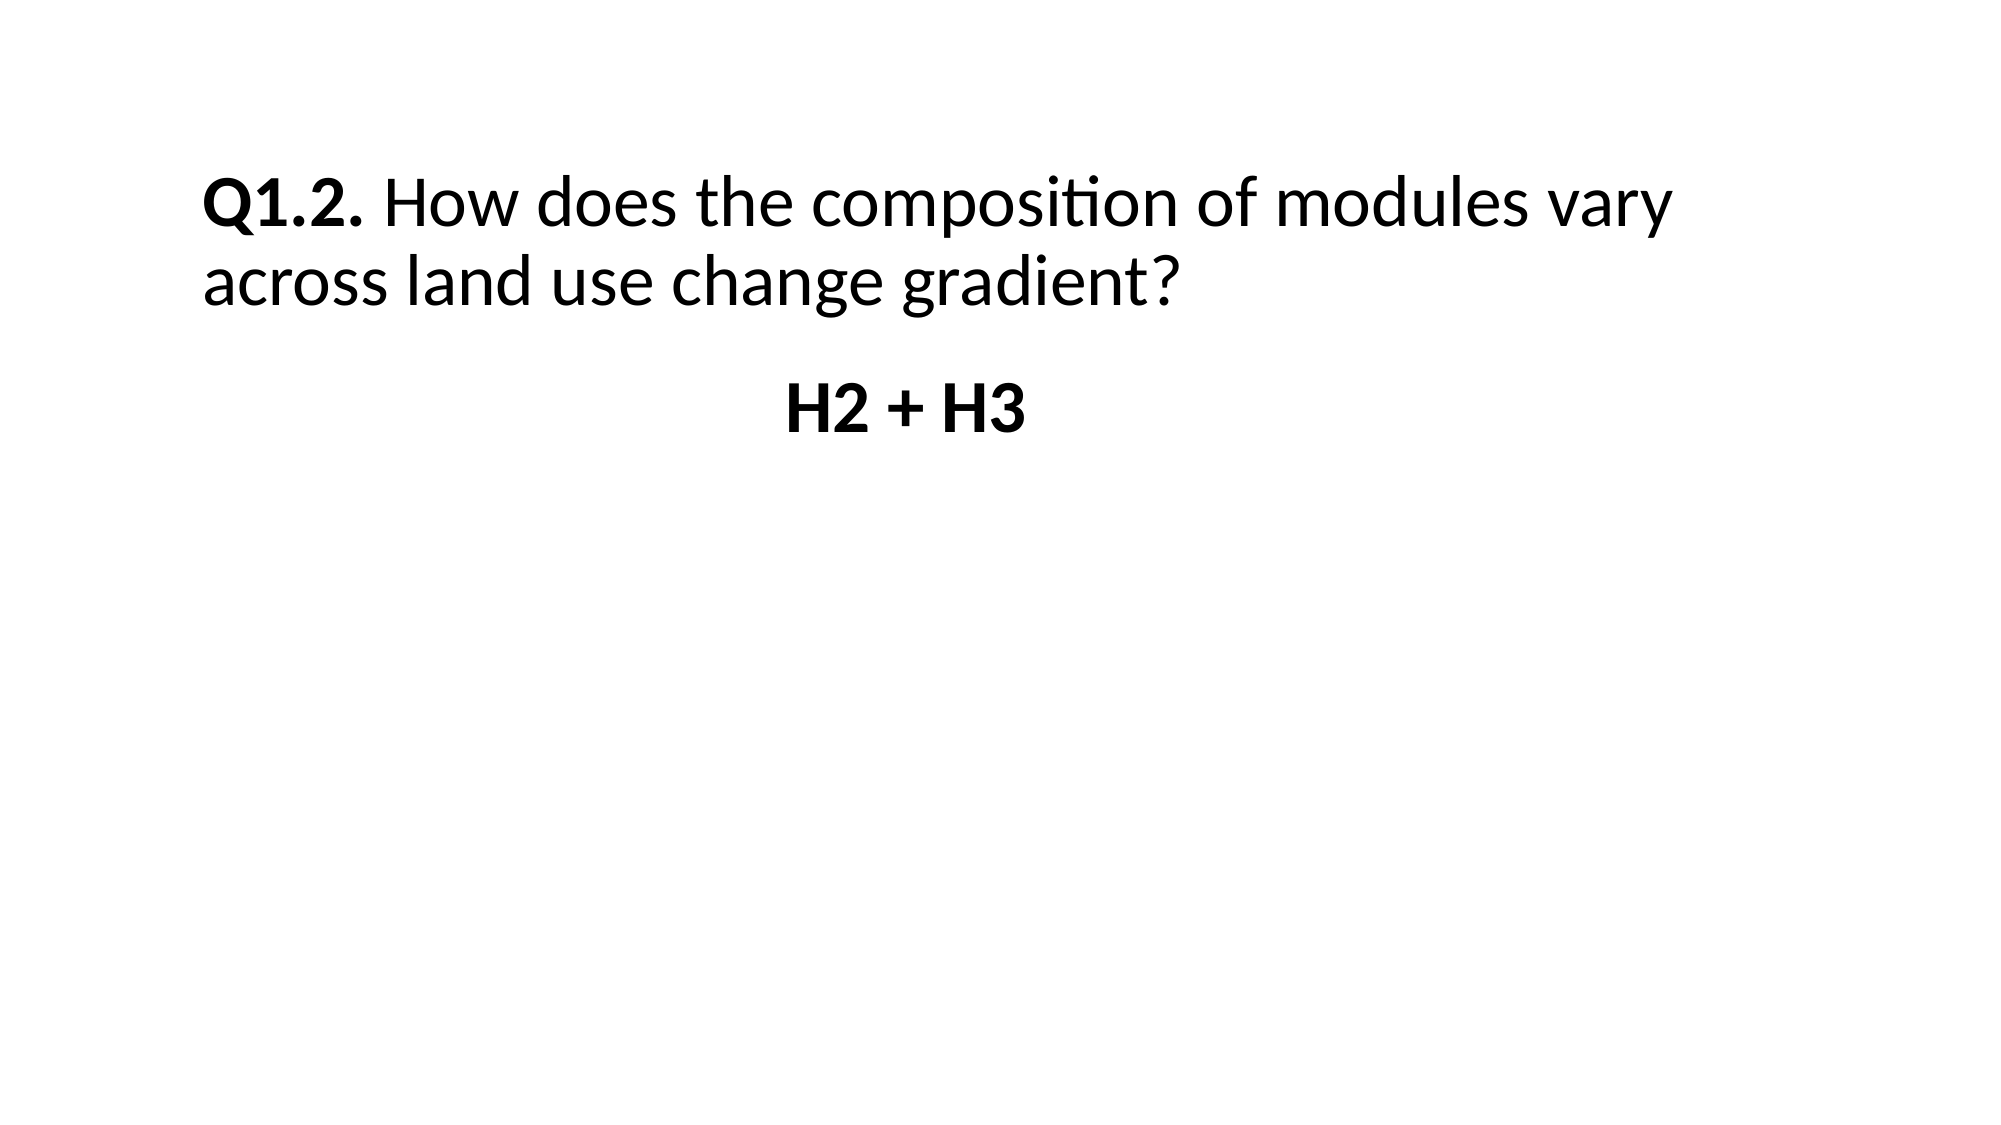

Q1.2. How does the composition of modules vary across land use change gradient?

H2 + H3